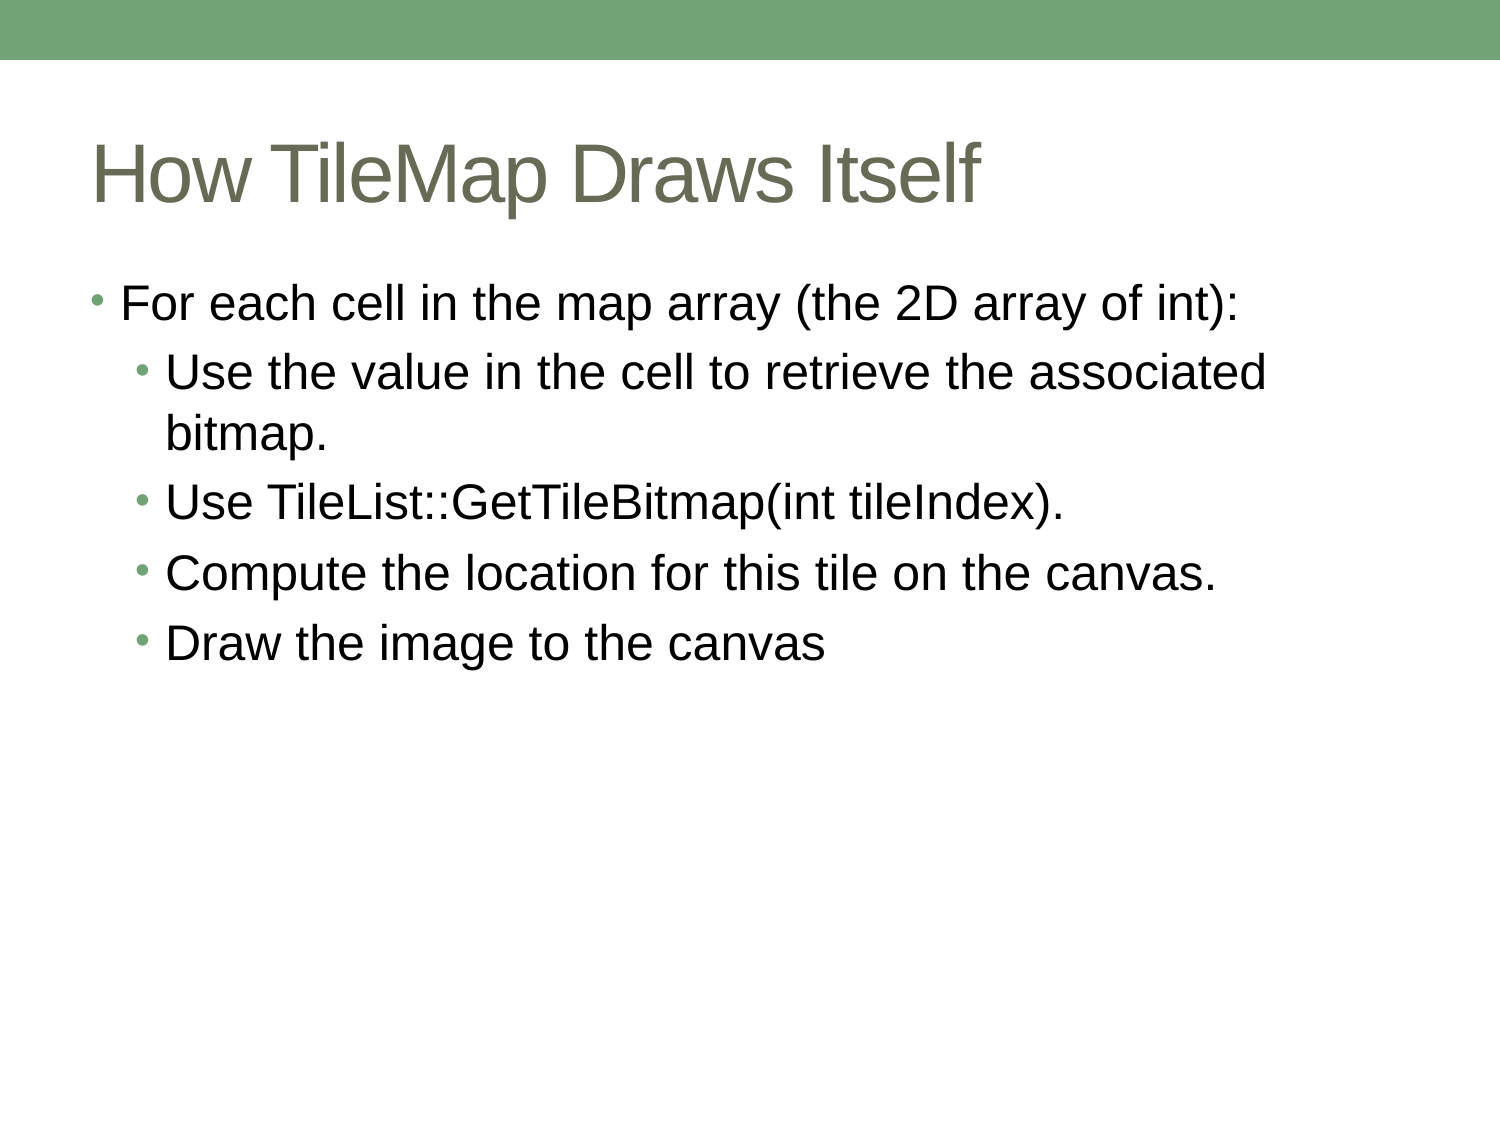

# How TileMap Draws Itself
For each cell in the map array (the 2D array of int):
Use the value in the cell to retrieve the associated bitmap.
Use TileList::GetTileBitmap(int tileIndex).
Compute the location for this tile on the canvas.
Draw the image to the canvas